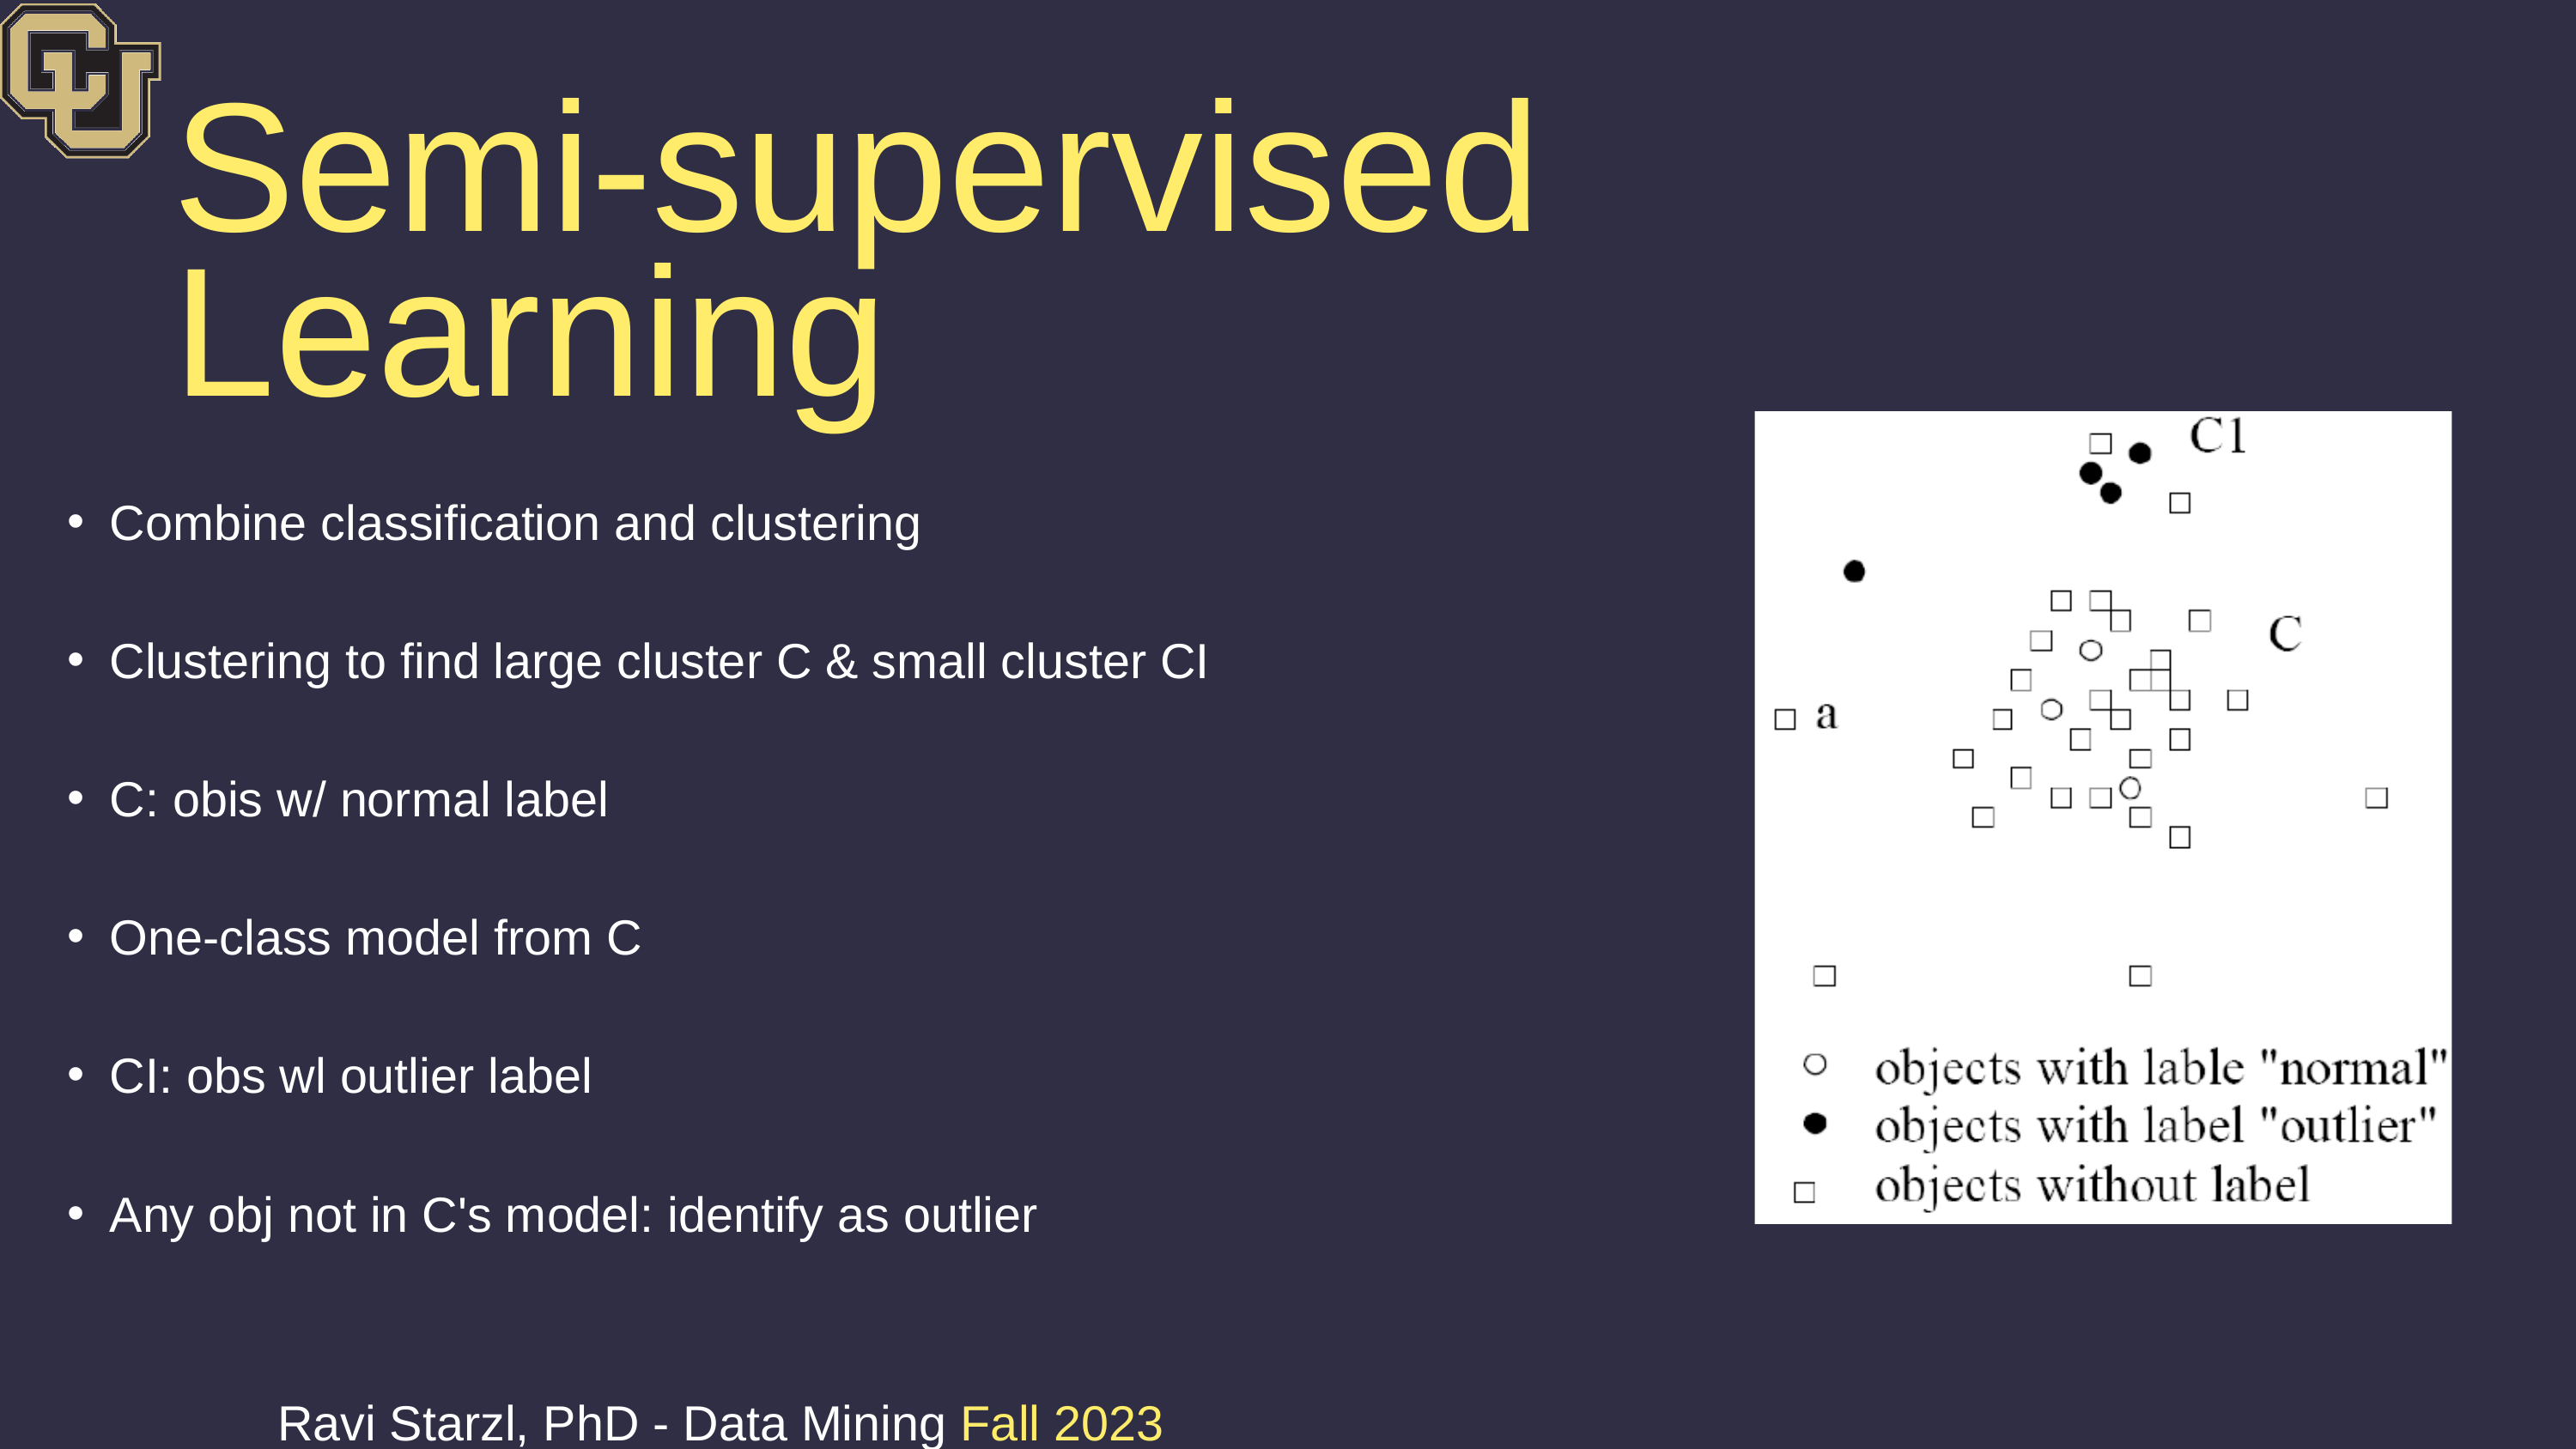

Semi-supervised Learning

Combine classification and clustering

Clustering to find large cluster C & small cluster CI

C: obis w/ normal label

﻿One-class model from C

CI: obs wl outlier label

Any obj not in C's model: identify as outlier
Ravi Starzl, PhD - Data Mining Fall 2023